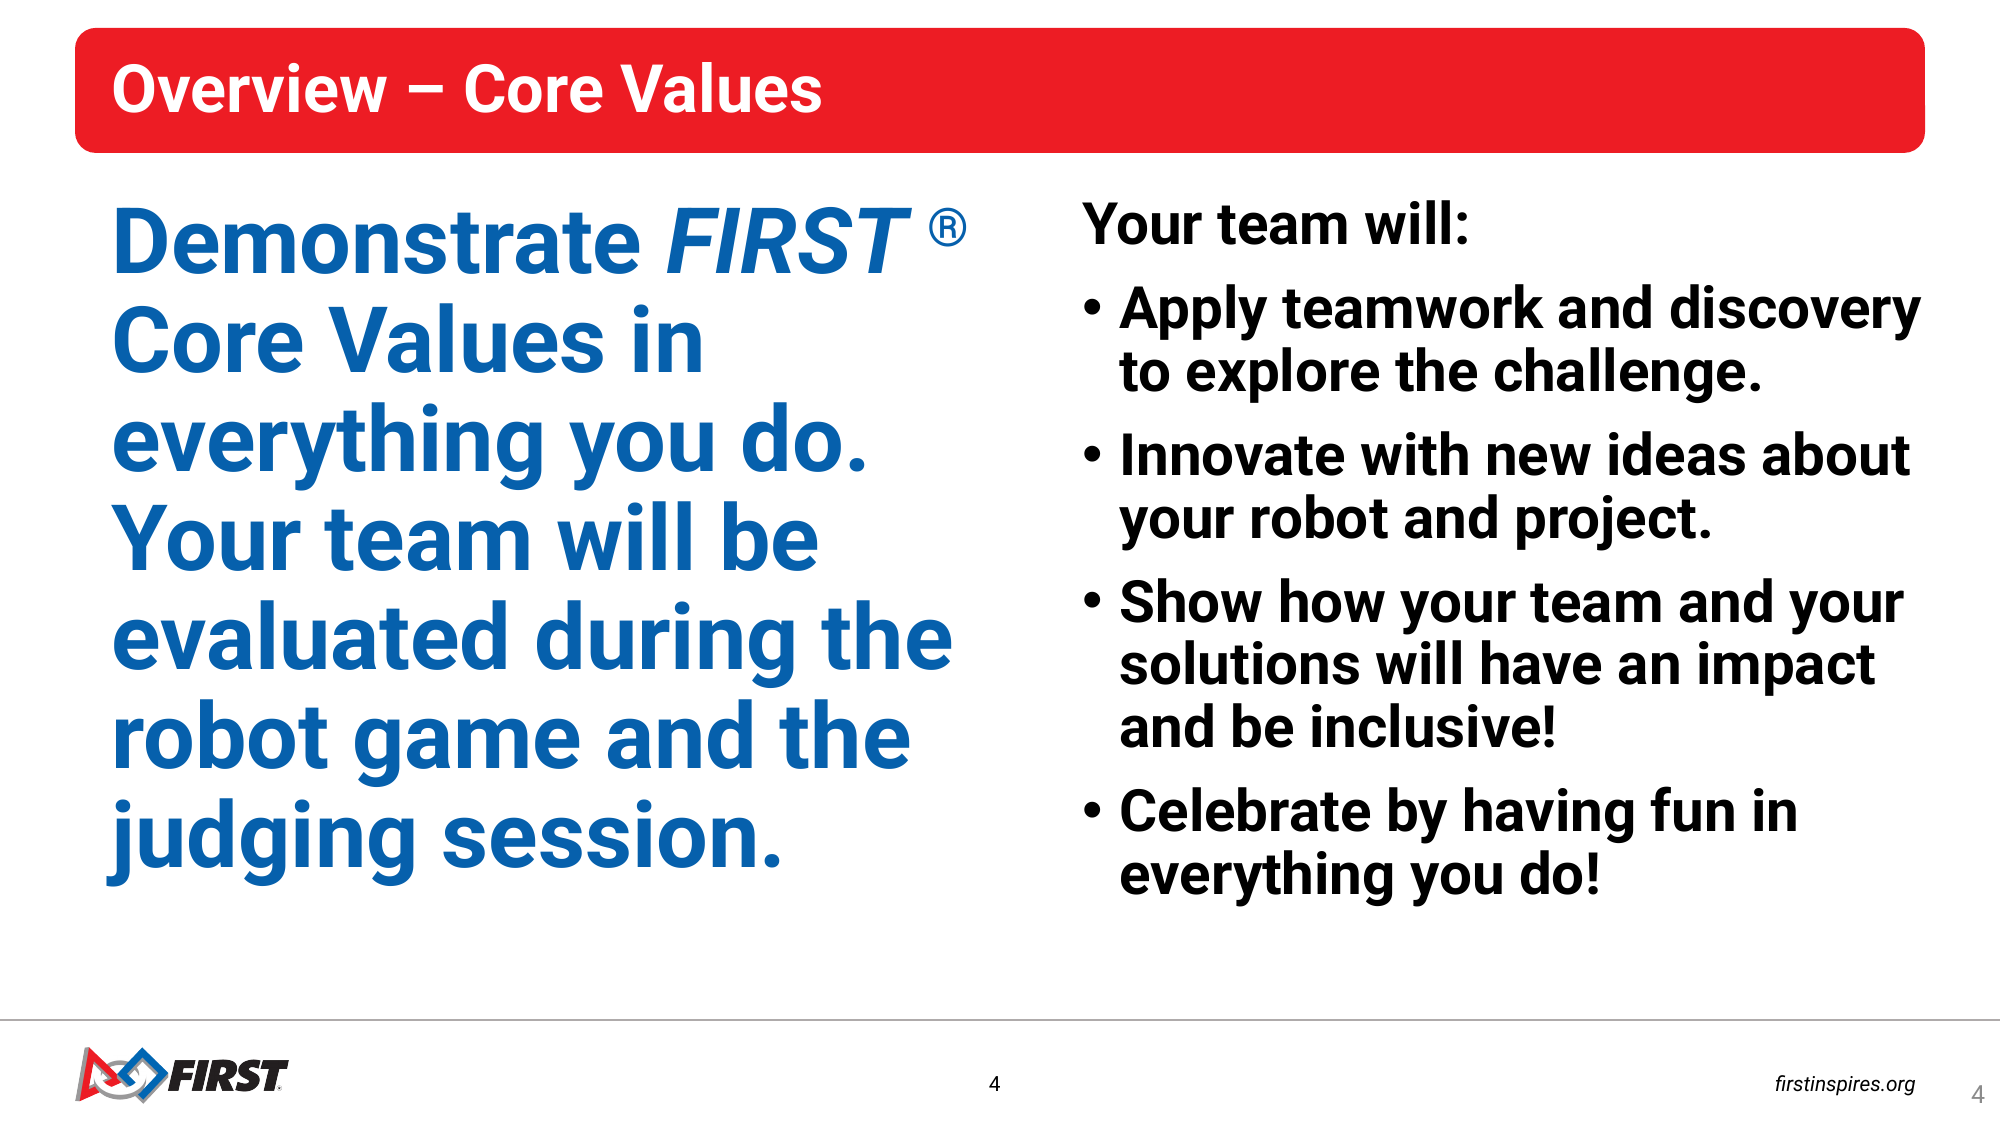

Overview – Core Values
Demonstrate FIRST ® Core Values in everything you do. Your team will be evaluated during the robot game and the judging session.
Your team will:
Apply teamwork and discovery to explore the challenge.
Innovate with new ideas about your robot and project.
Show how your team and your solutions will have an impact and be inclusive!
Celebrate by having fun in everything you do!
4